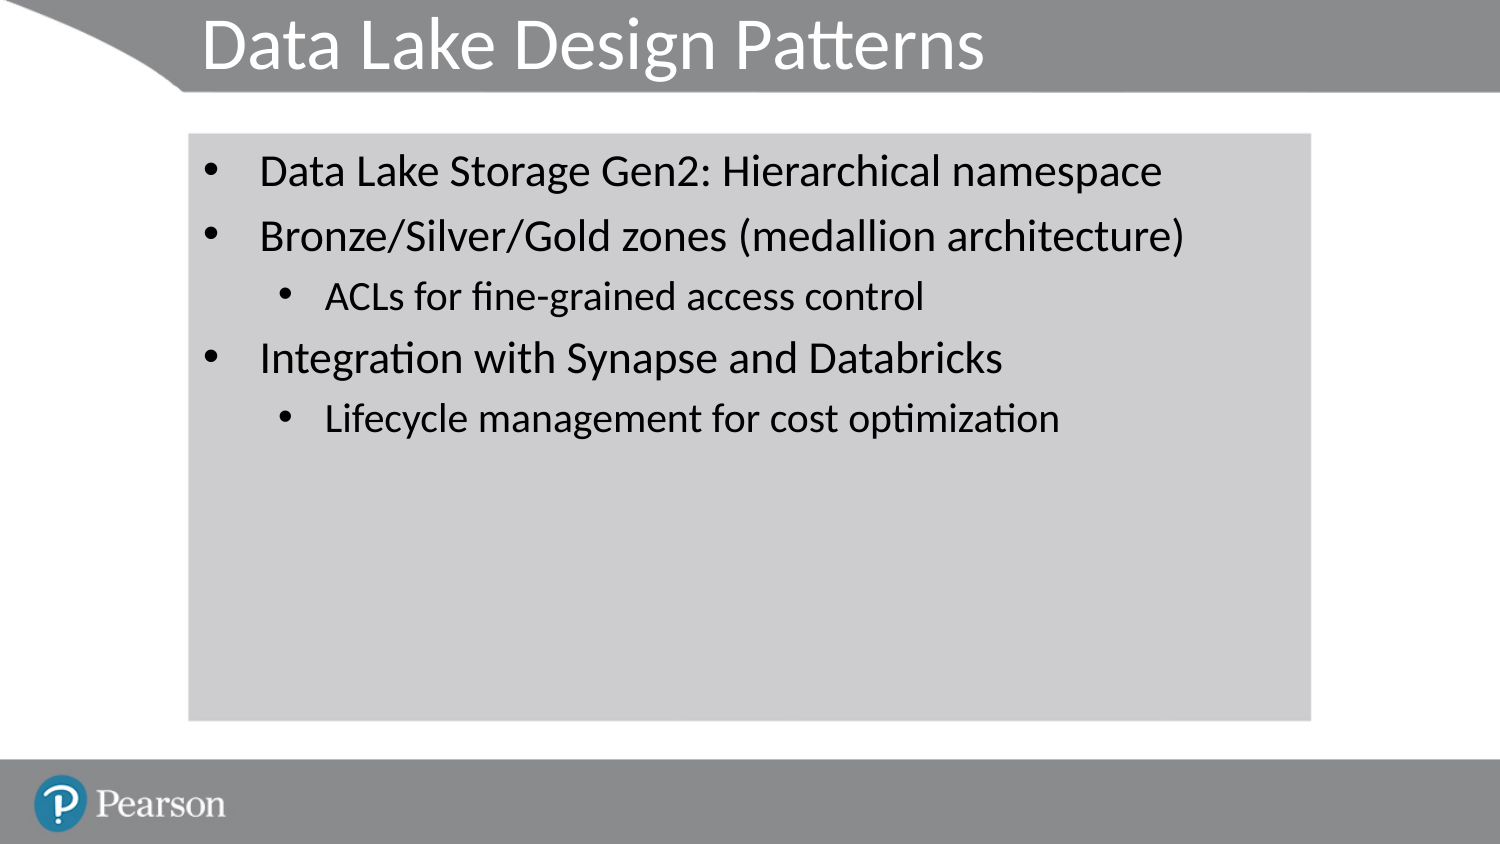

# Data Lake Design Patterns
Data Lake Storage Gen2: Hierarchical namespace
Bronze/Silver/Gold zones (medallion architecture)
ACLs for fine-grained access control
Integration with Synapse and Databricks
Lifecycle management for cost optimization